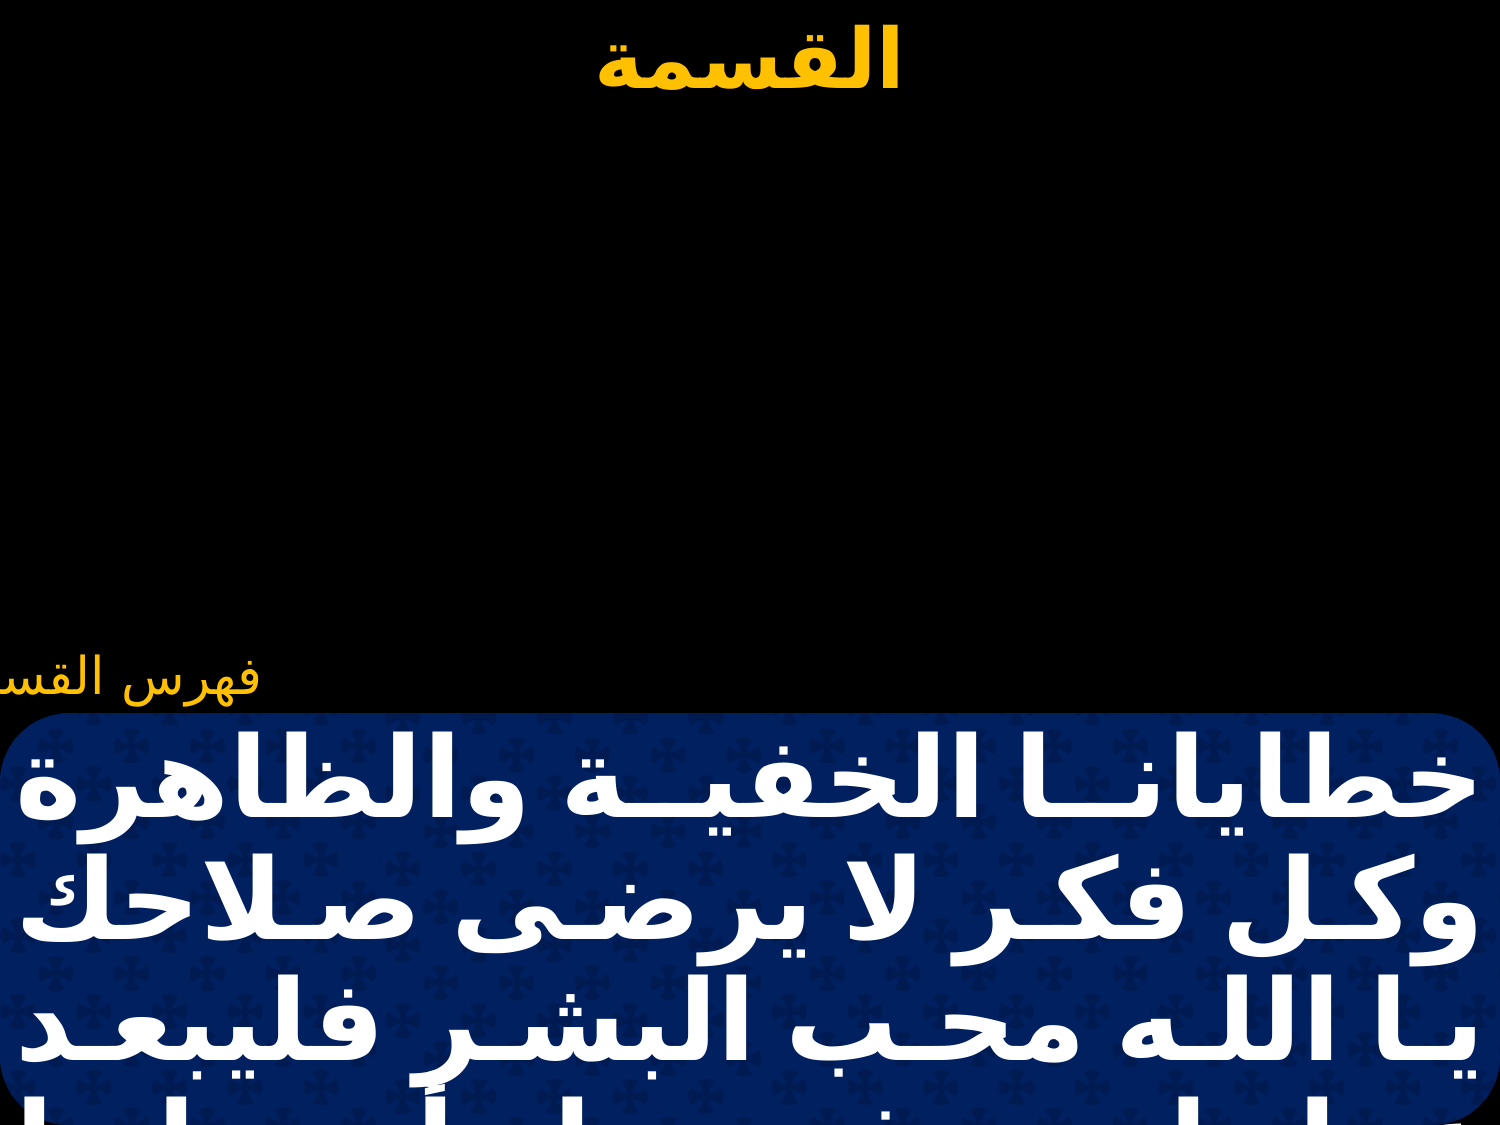

#
خطايانا الخفية والظاهرة وكل فكر لا يرضى صلاحك يا الله محب البشر فليبعد عنا طهر نفوسنا وأجسادنا وأرواحنا